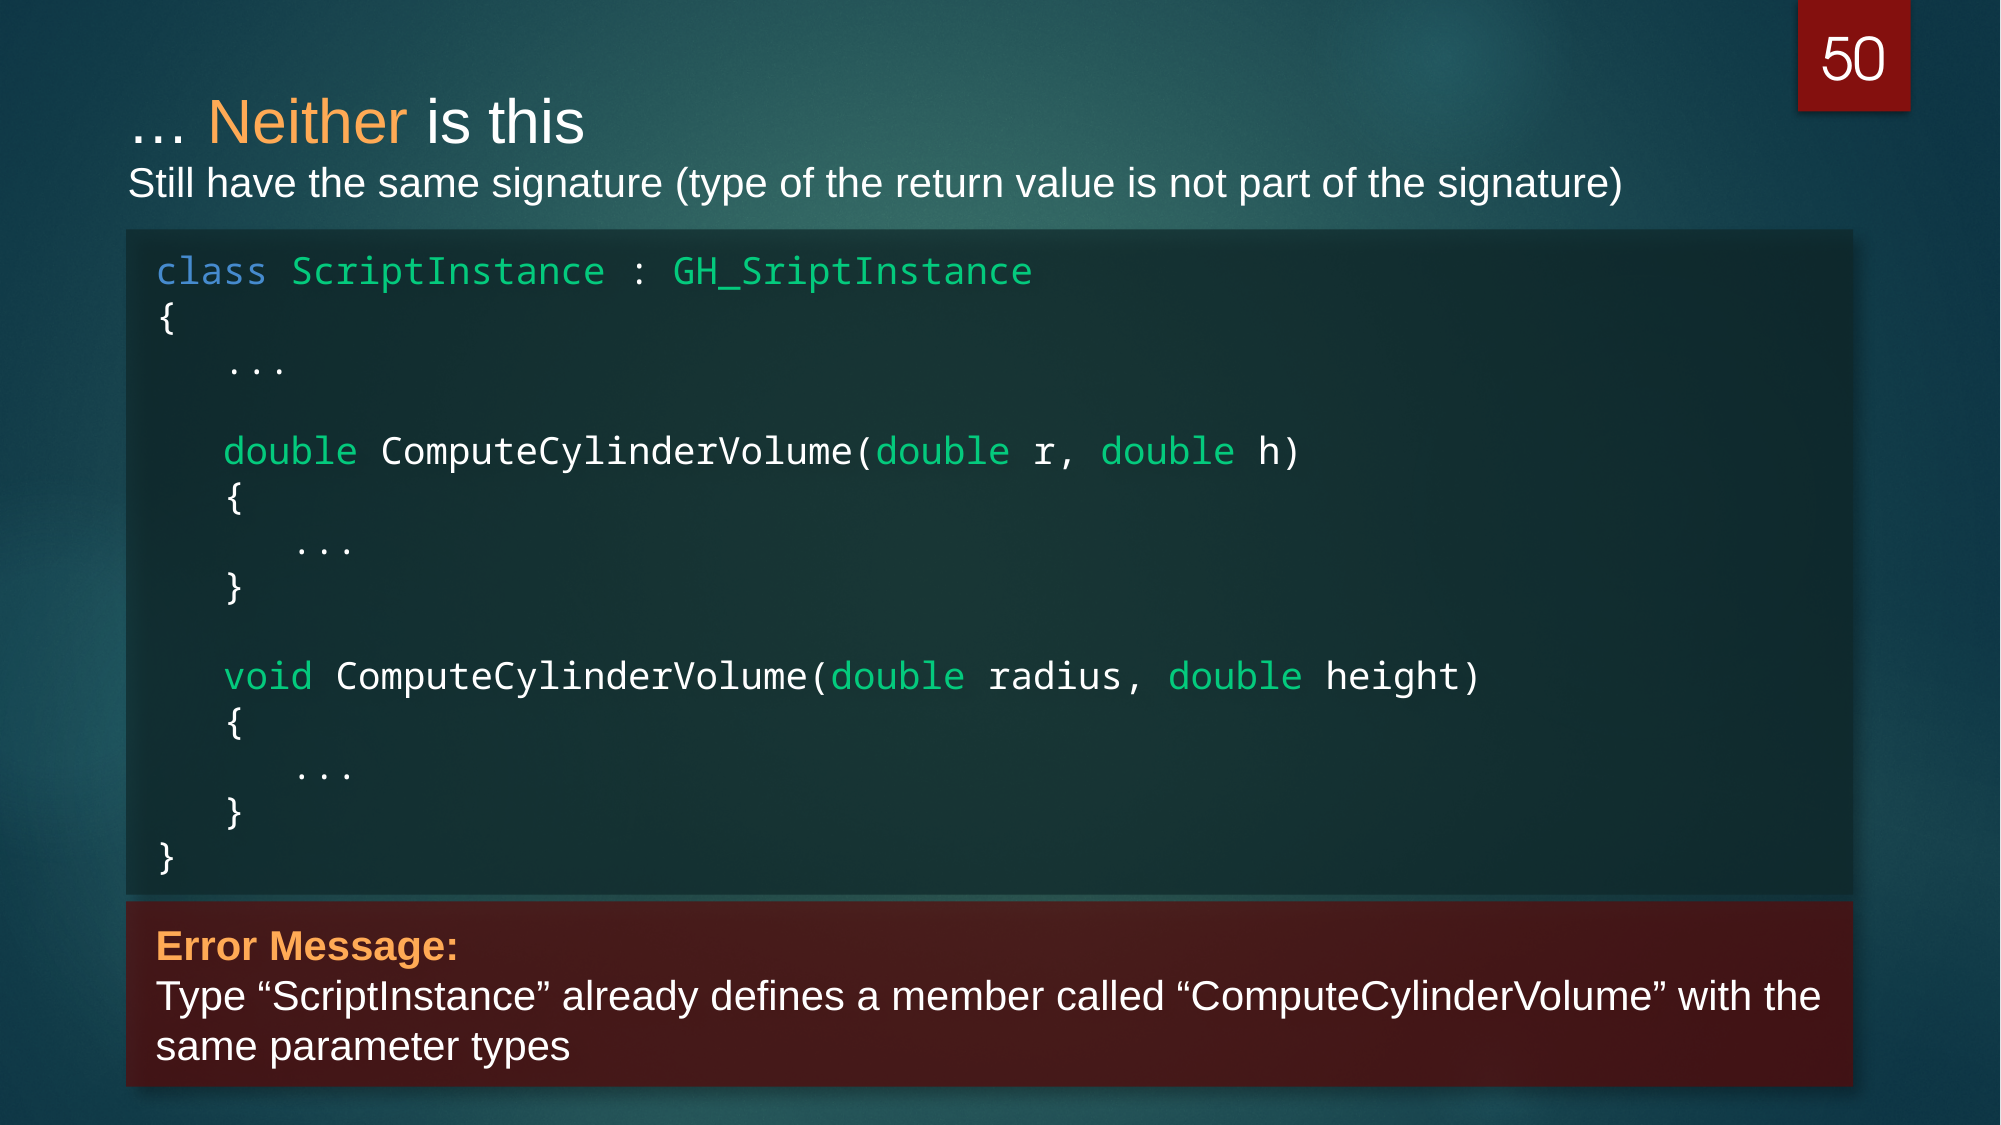

50
… Neither is this
Still have the same signature (type of the return value is not part of the signature)

class ScriptInstance : GH_SriptInstance
{
   ...

   double ComputeCylinderVolume(double r, double h)
   {
      ...
   }

   void ComputeCylinderVolume(double radius, double height)
   {
      ...
   }
}
Error Message:
Type “ScriptInstance” already defines a member called “ComputeCylinderVolume” with the same parameter types